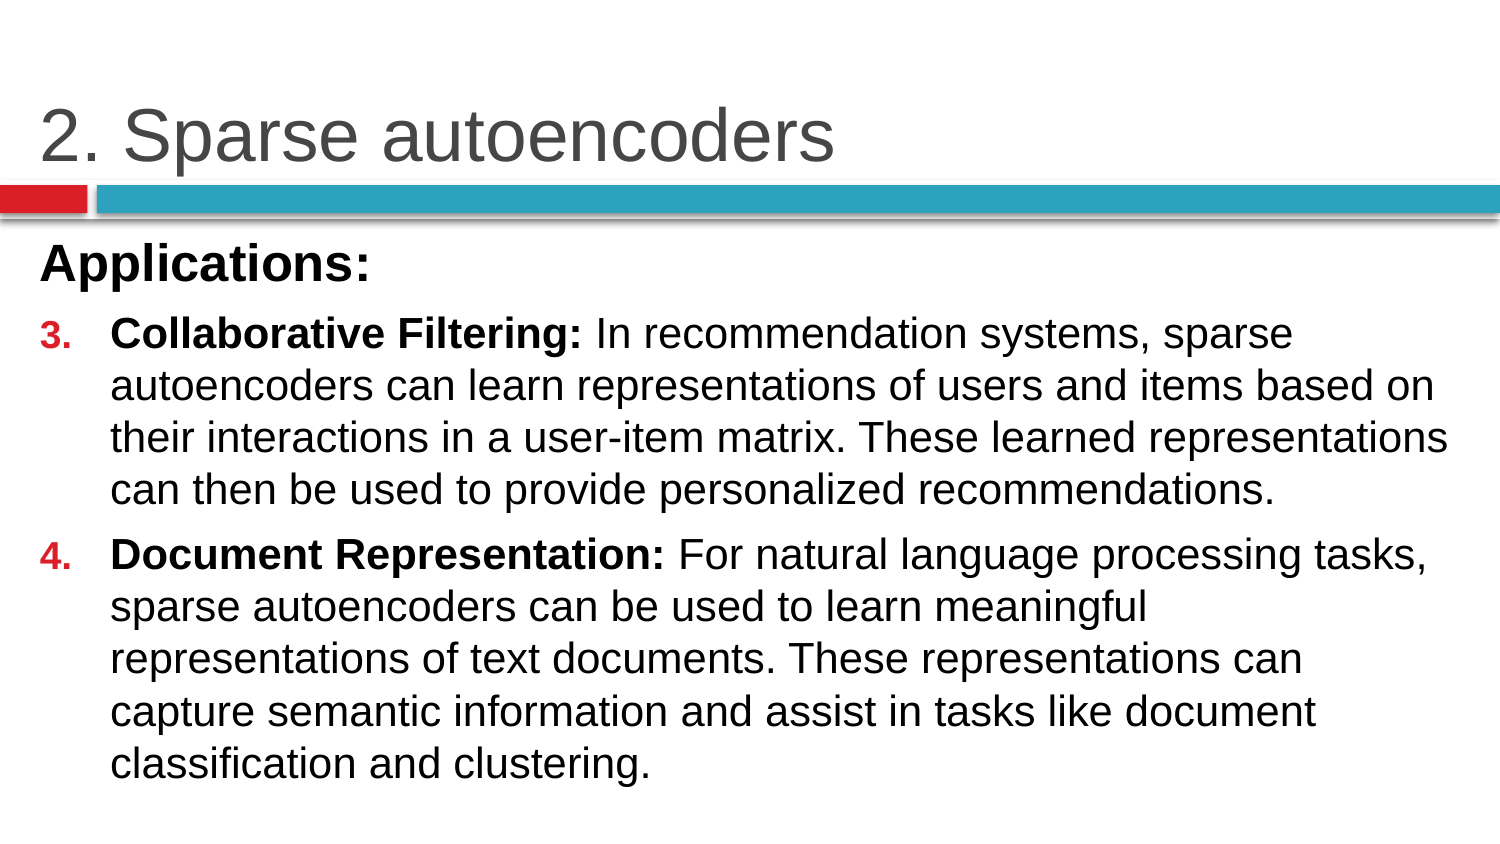

# 2. Sparse autoencoders
Applications:
Collaborative Filtering: In recommendation systems, sparse autoencoders can learn representations of users and items based on their interactions in a user-item matrix. These learned representations can then be used to provide personalized recommendations.
Document Representation: For natural language processing tasks, sparse autoencoders can be used to learn meaningful representations of text documents. These representations can capture semantic information and assist in tasks like document classification and clustering.